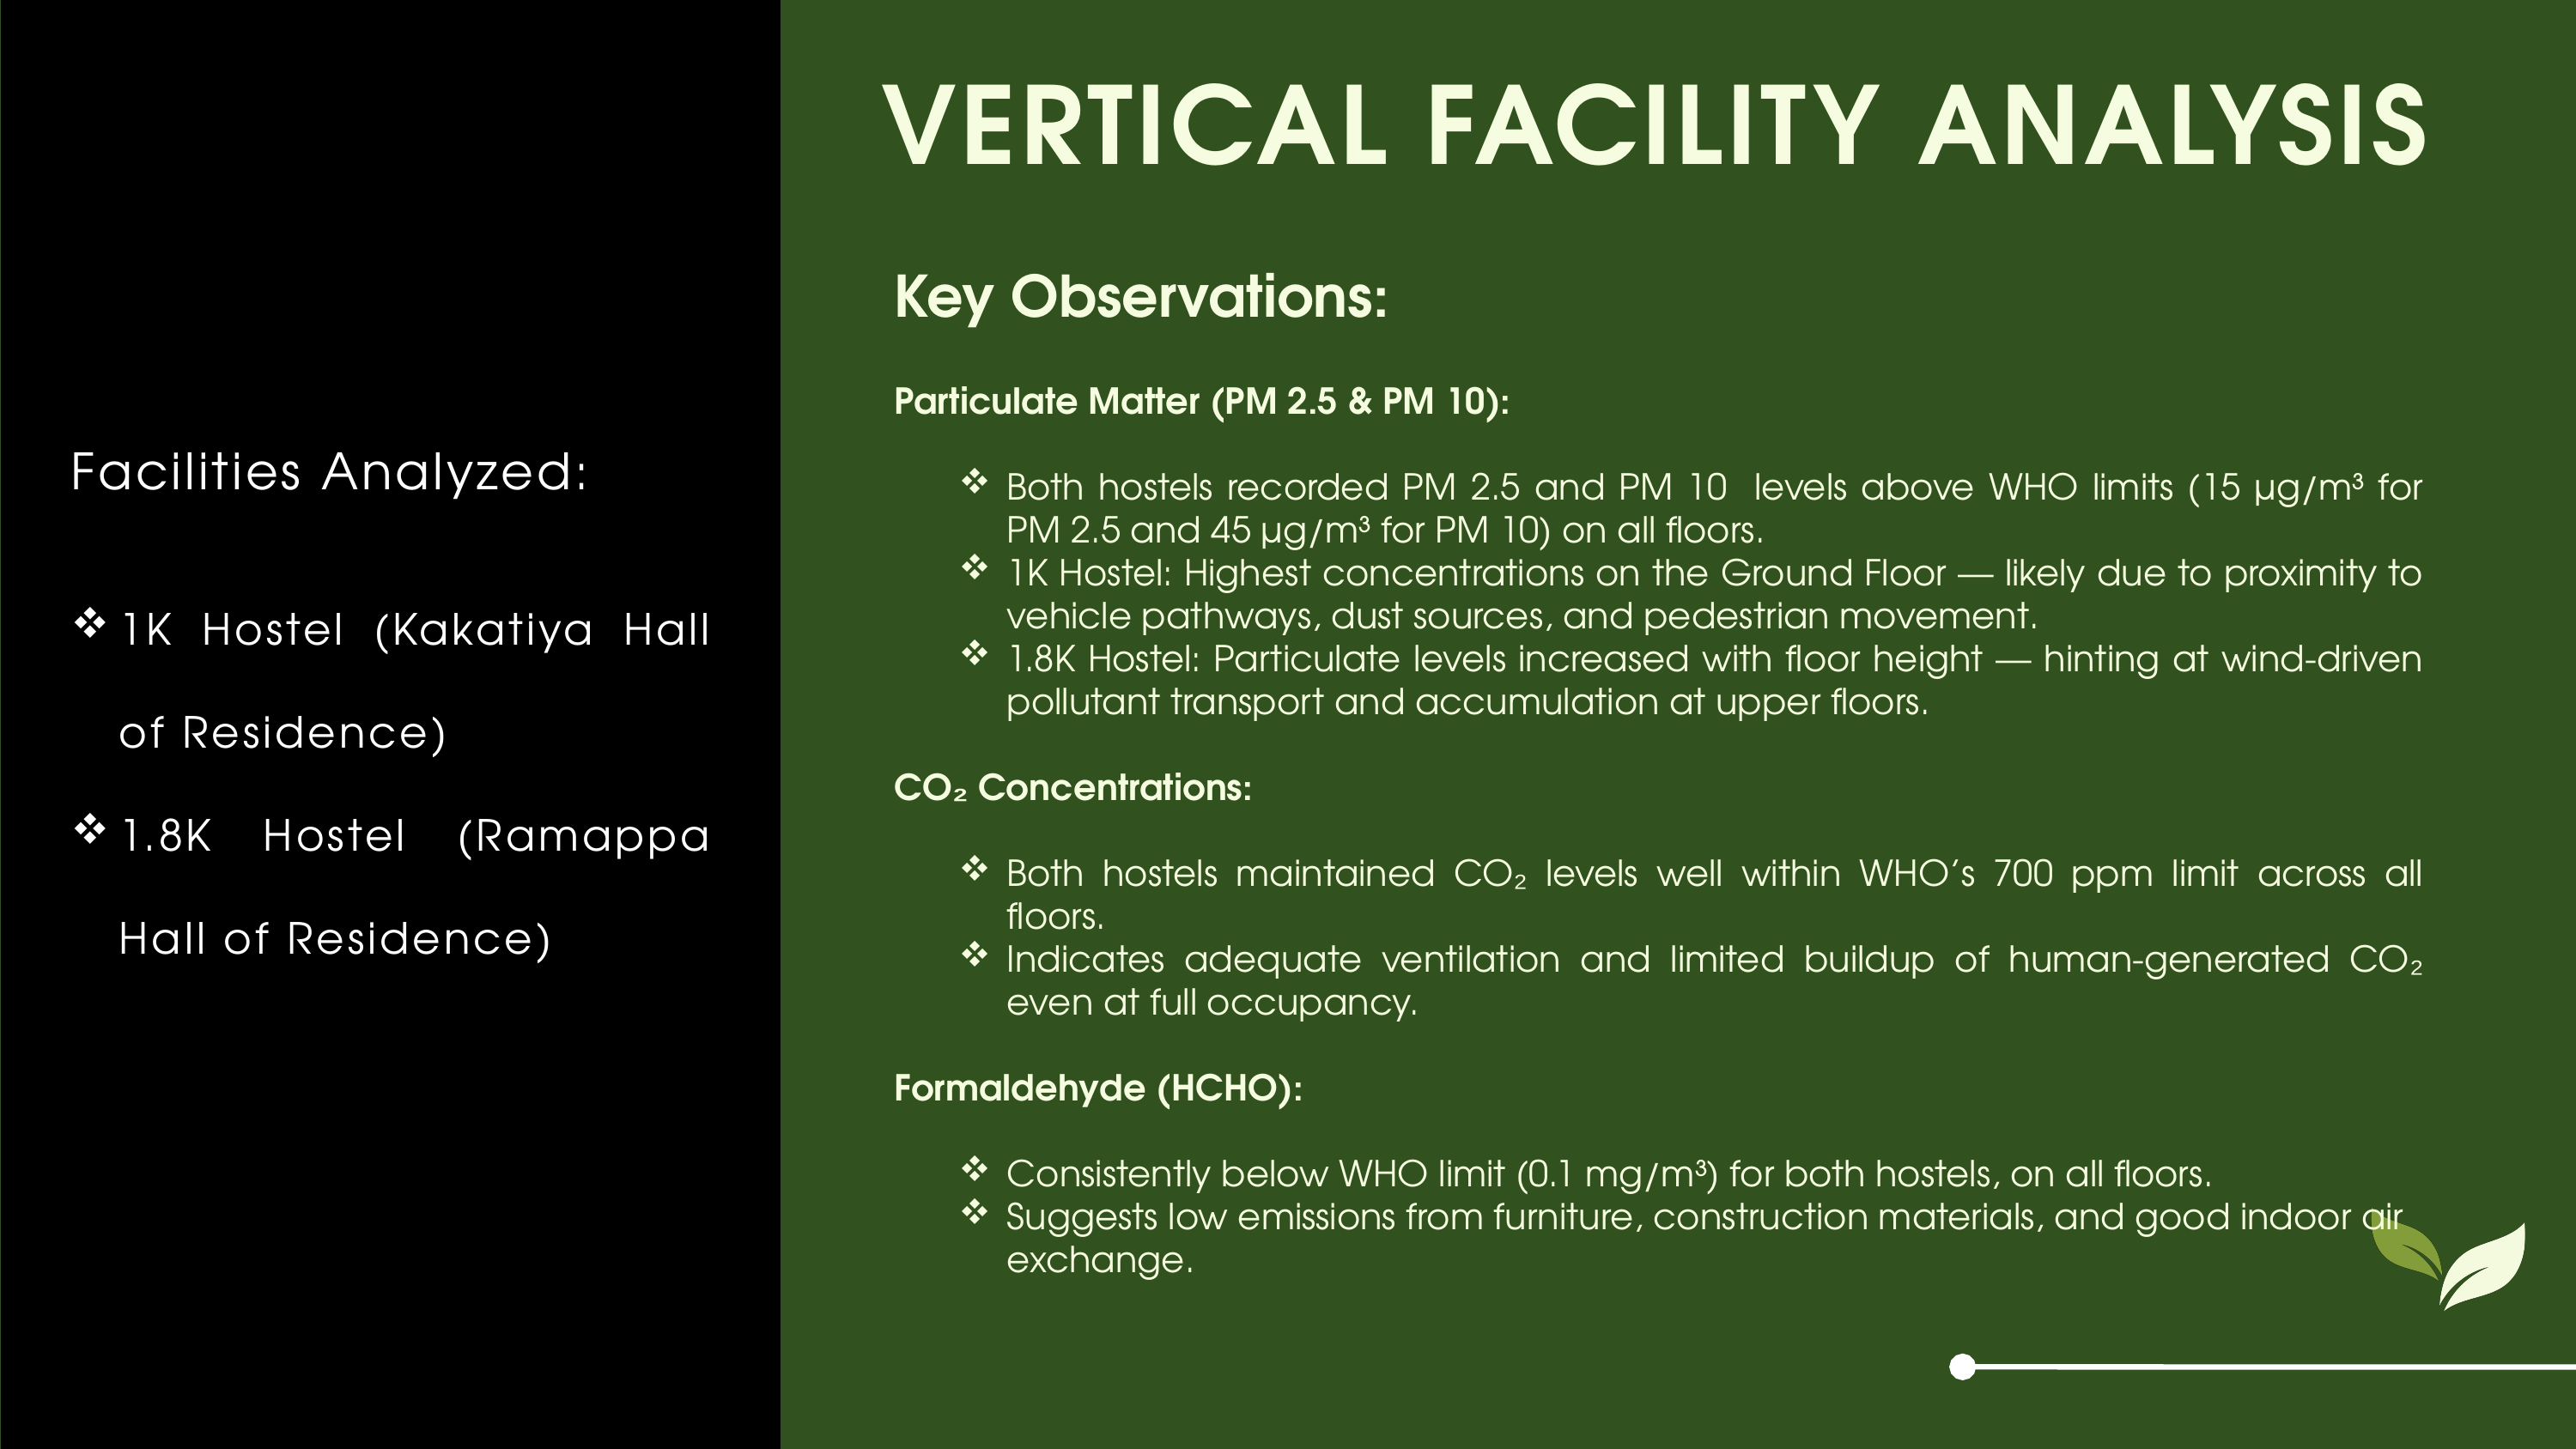

VERTICAL FACILITY ANALYSIS
Key Observations:

Particulate Matter (PM 2.5 & PM 10):

Both hostels recorded PM 2.5 and PM 10  levels above WHO limits (15 µg/m³ for PM 2.5 and 45 µg/m³ for PM 10) on all floors.
1K Hostel: Highest concentrations on the Ground Floor — likely due to proximity to vehicle pathways, dust sources, and pedestrian movement.
1.8K Hostel: Particulate levels increased with floor height — hinting at wind-driven pollutant transport and accumulation at upper floors.

CO₂ Concentrations:

Both hostels maintained CO₂ levels well within WHO’s 700 ppm limit across all floors.
Indicates adequate ventilation and limited buildup of human-generated CO₂ even at full occupancy.

Formaldehyde (HCHO):

Consistently below WHO limit (0.1 mg/m³) for both hostels, on all floors.
Suggests low emissions from furniture, construction materials, and good indoor air exchange.
Facilities Analyzed:

1K Hostel (Kakatiya Hall of Residence)
1.8K Hostel (Ramappa Hall of Residence)